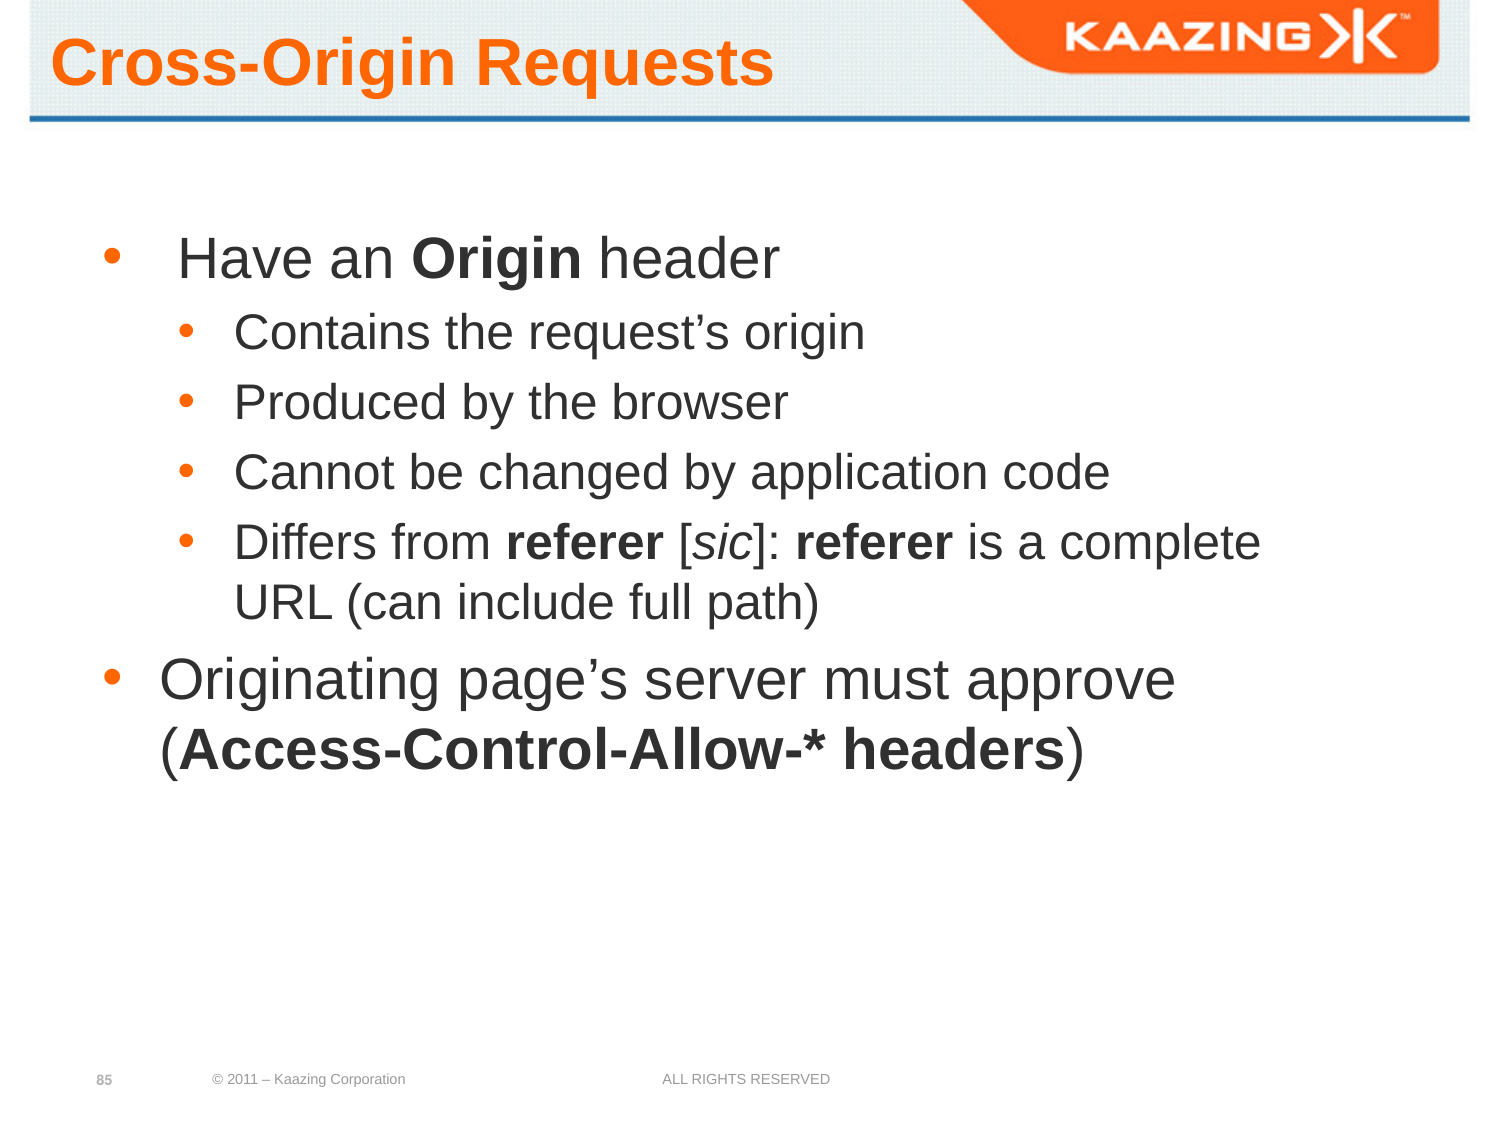

# Cross-Origin Requests
Have an Origin header
Contains the request’s origin
Produced by the browser
Cannot be changed by application code
Differs from referer [sic]: referer is a complete
URL (can include full path)
Originating page’s server must approve
(Access-Control-Allow-* headers)